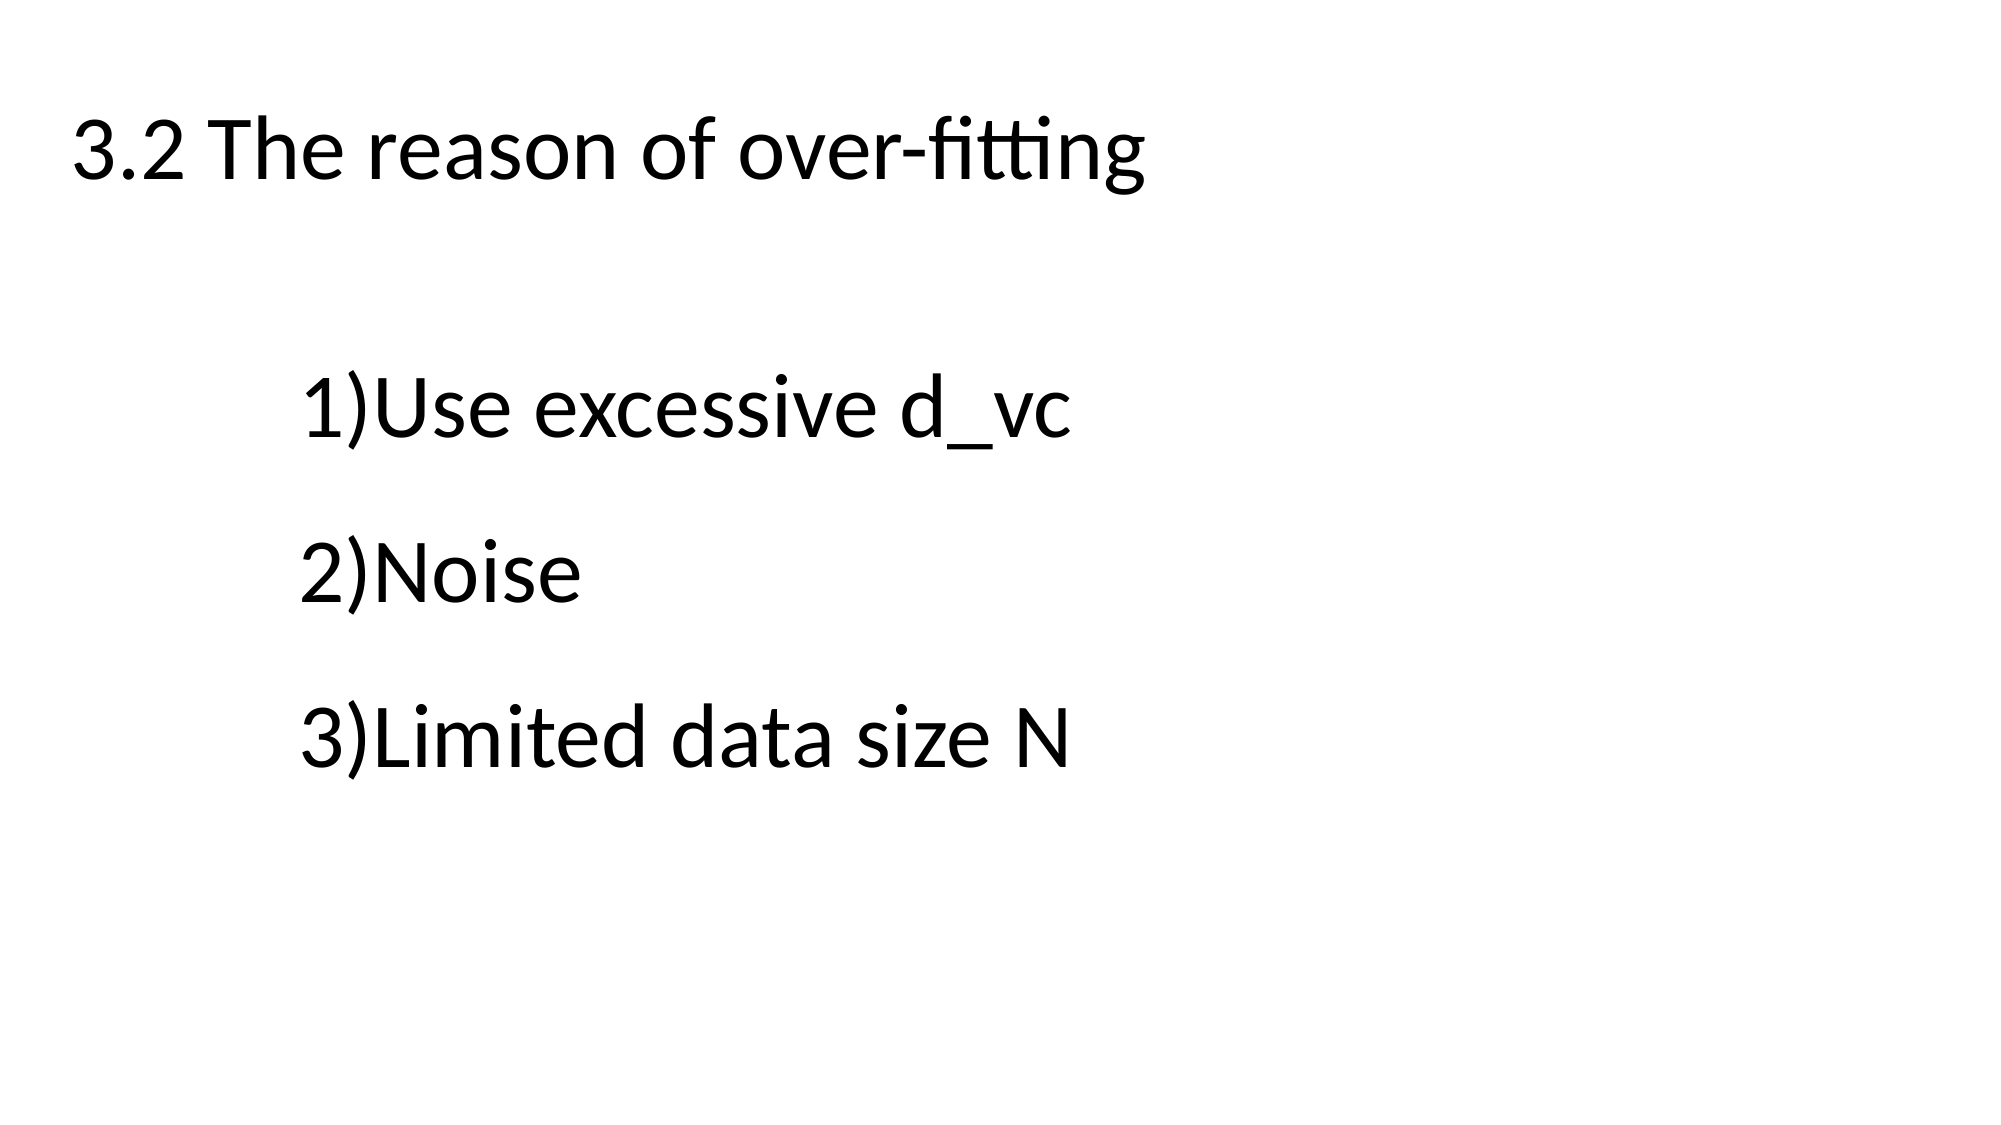

3.2 The reason of over-fitting
Use excessive d_vc
Noise
Limited data size N